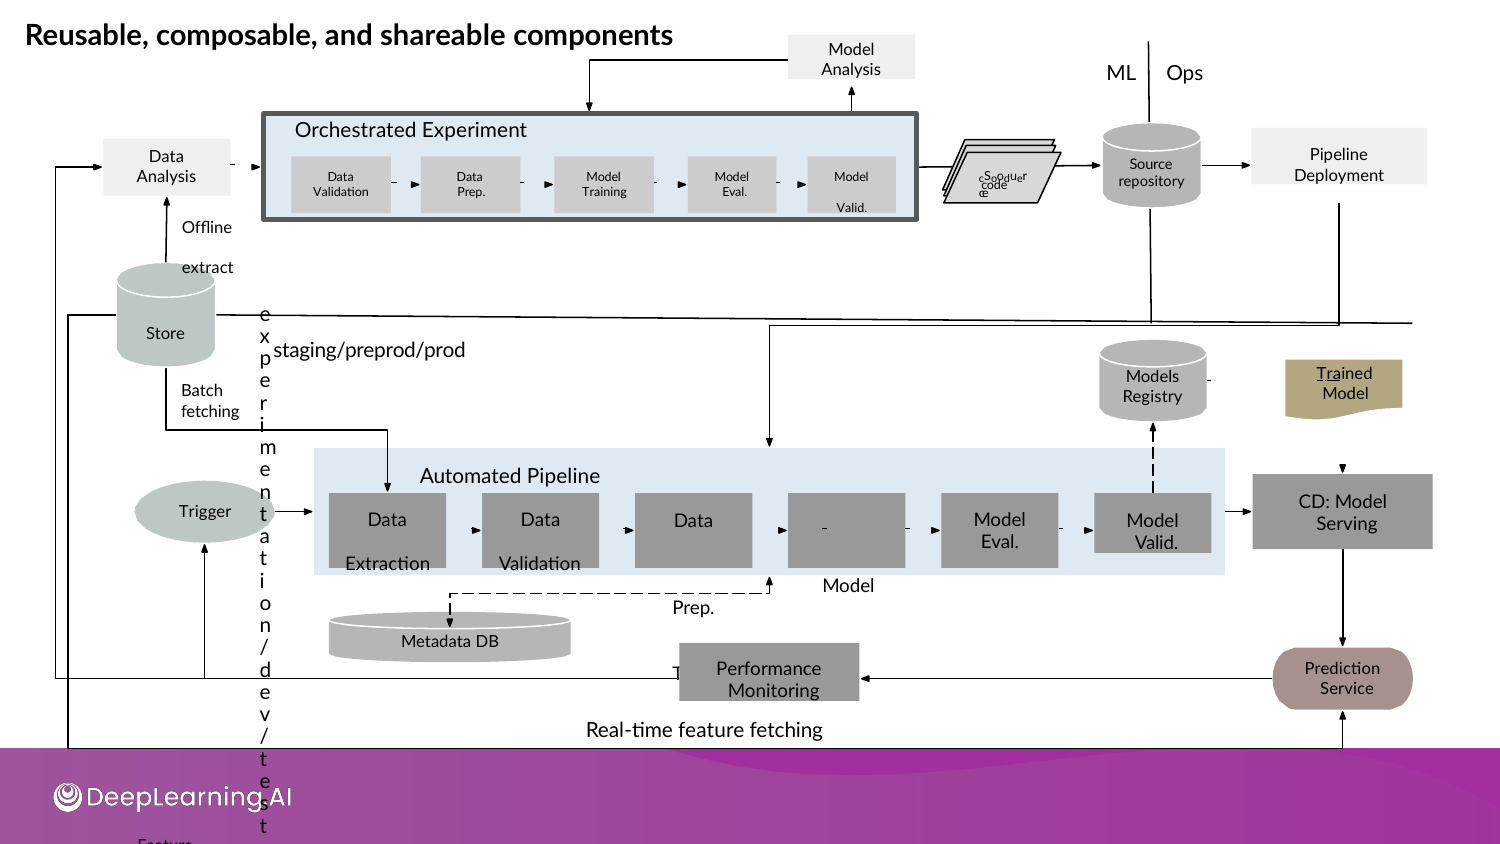

# Reusable, composable, and shareable components
Model  Analysis

ML	Ops

Orchestrated Experiment

Pipeline  Deployment

Data  Analysis

Sourcce
Source

Data  Validation

Model  Training

Model  Eval.
Model  Valid.
Data  Prep.
cSooduerce

repository
code

Ofﬂine  extract

experimentation/dev/test
Feature

Store
staging/preprod/prod

 	Trained
Model
Models  Registry
Batch  fetching

Automated Pipeline

CD: Model  Serving

Model  Valid.
Trigger
Data
Extraction
Data
Validation
Data	 			Model  Prep.			Training
 		Model
Eval.

Metadata DB
Performance  Monitoring
Prediction  Service
Real-time feature fetching